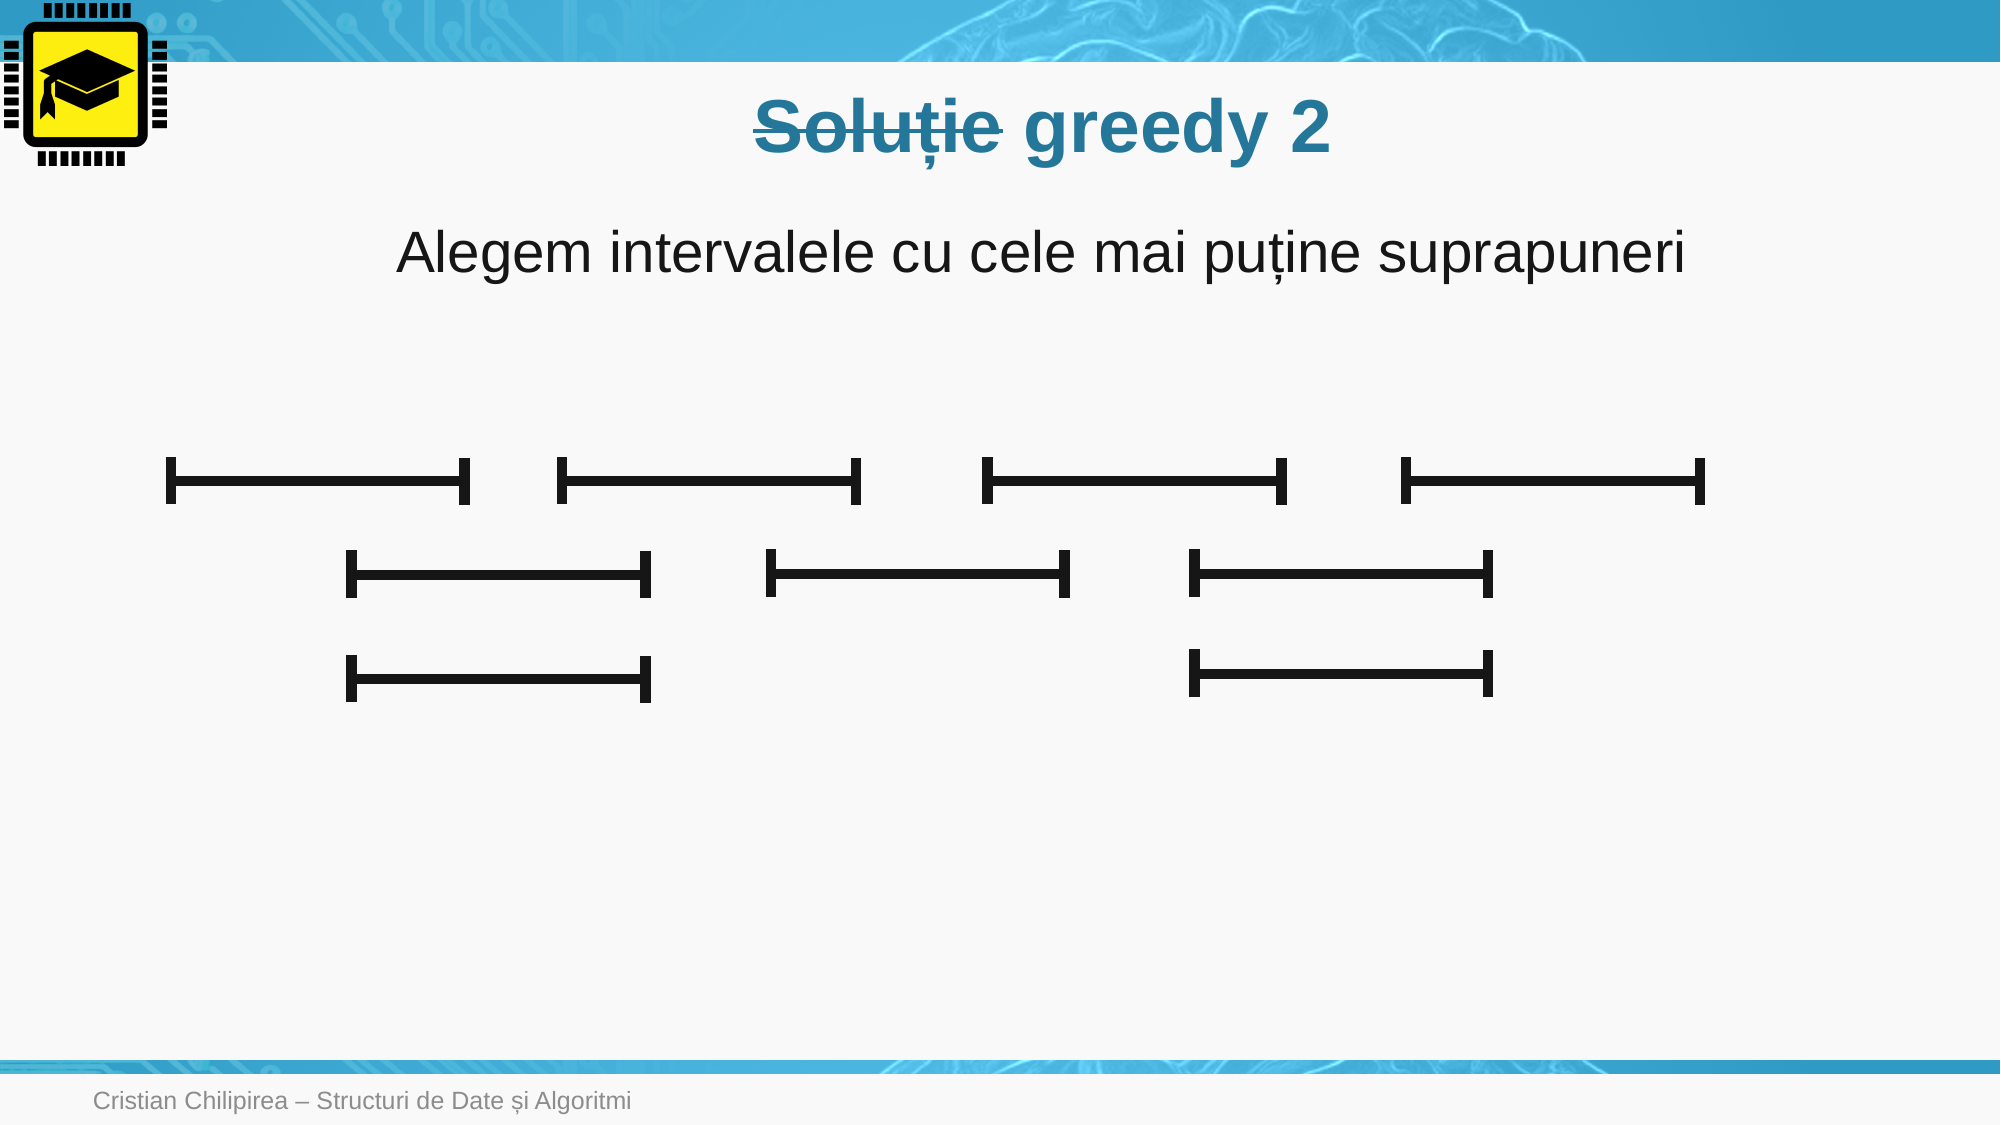

# Soluție greedy 2
Alegem intervalele cu cele mai puține suprapuneri
Cristian Chilipirea – Structuri de Date și Algoritmi